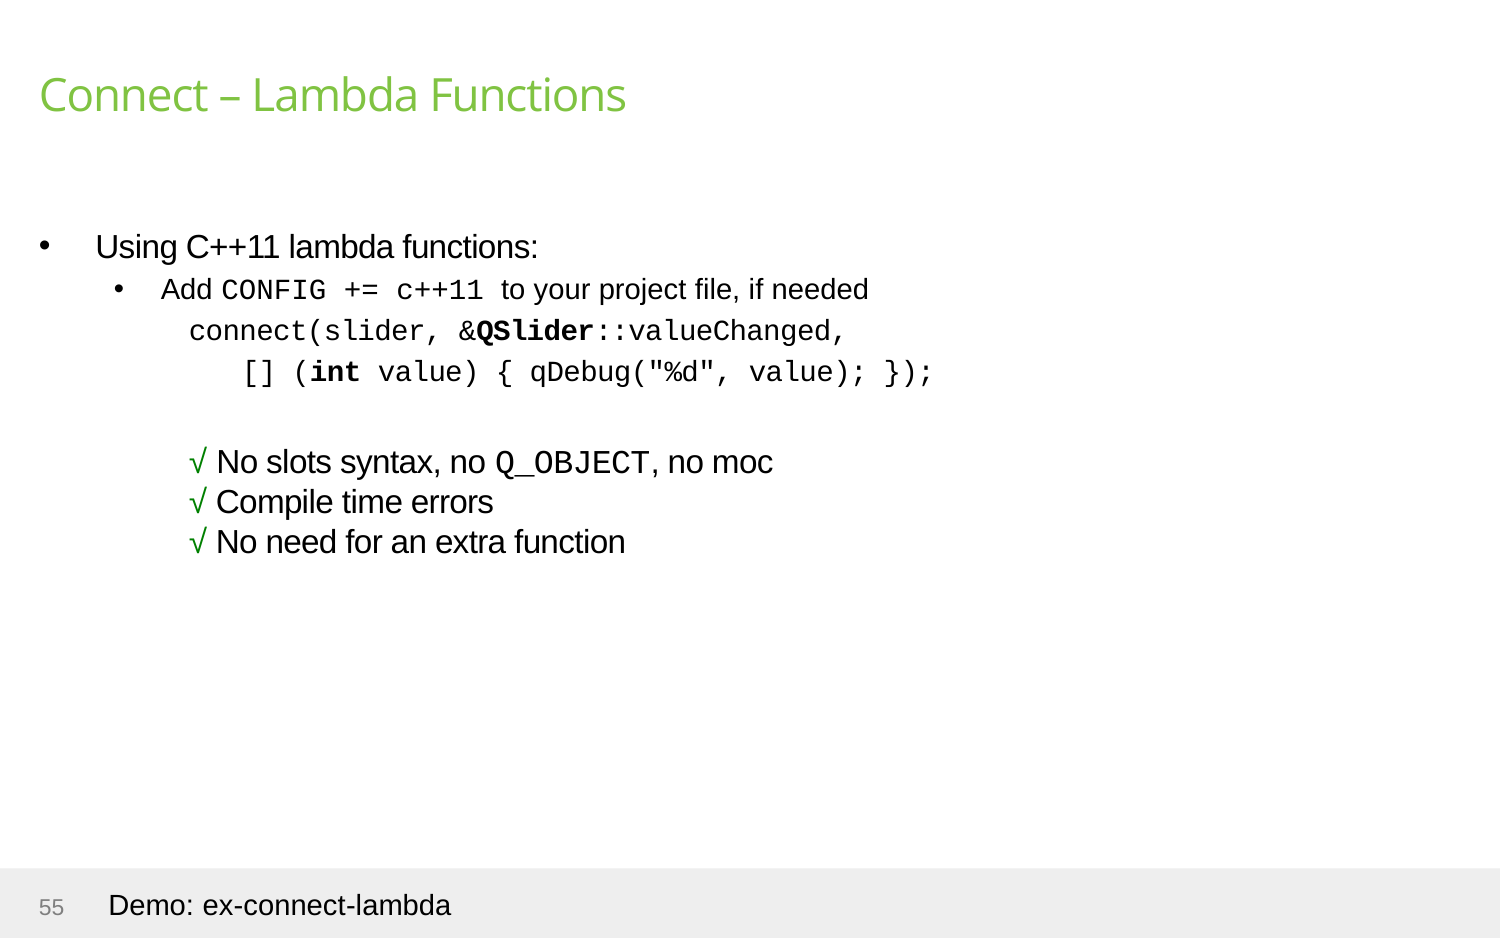

# Connect – Lambda Functions
Using C++11 lambda functions:
Add CONFIG += c++11 to your project file, if needed
	connect(slider, &QSlider::valueChanged,
            [] (int value) { qDebug("%d", value); });

	√ No slots syntax, no Q_OBJECT, no moc
	√ Compile time errors
	√ No need for an extra function
55
Demo: ex-connect-lambda